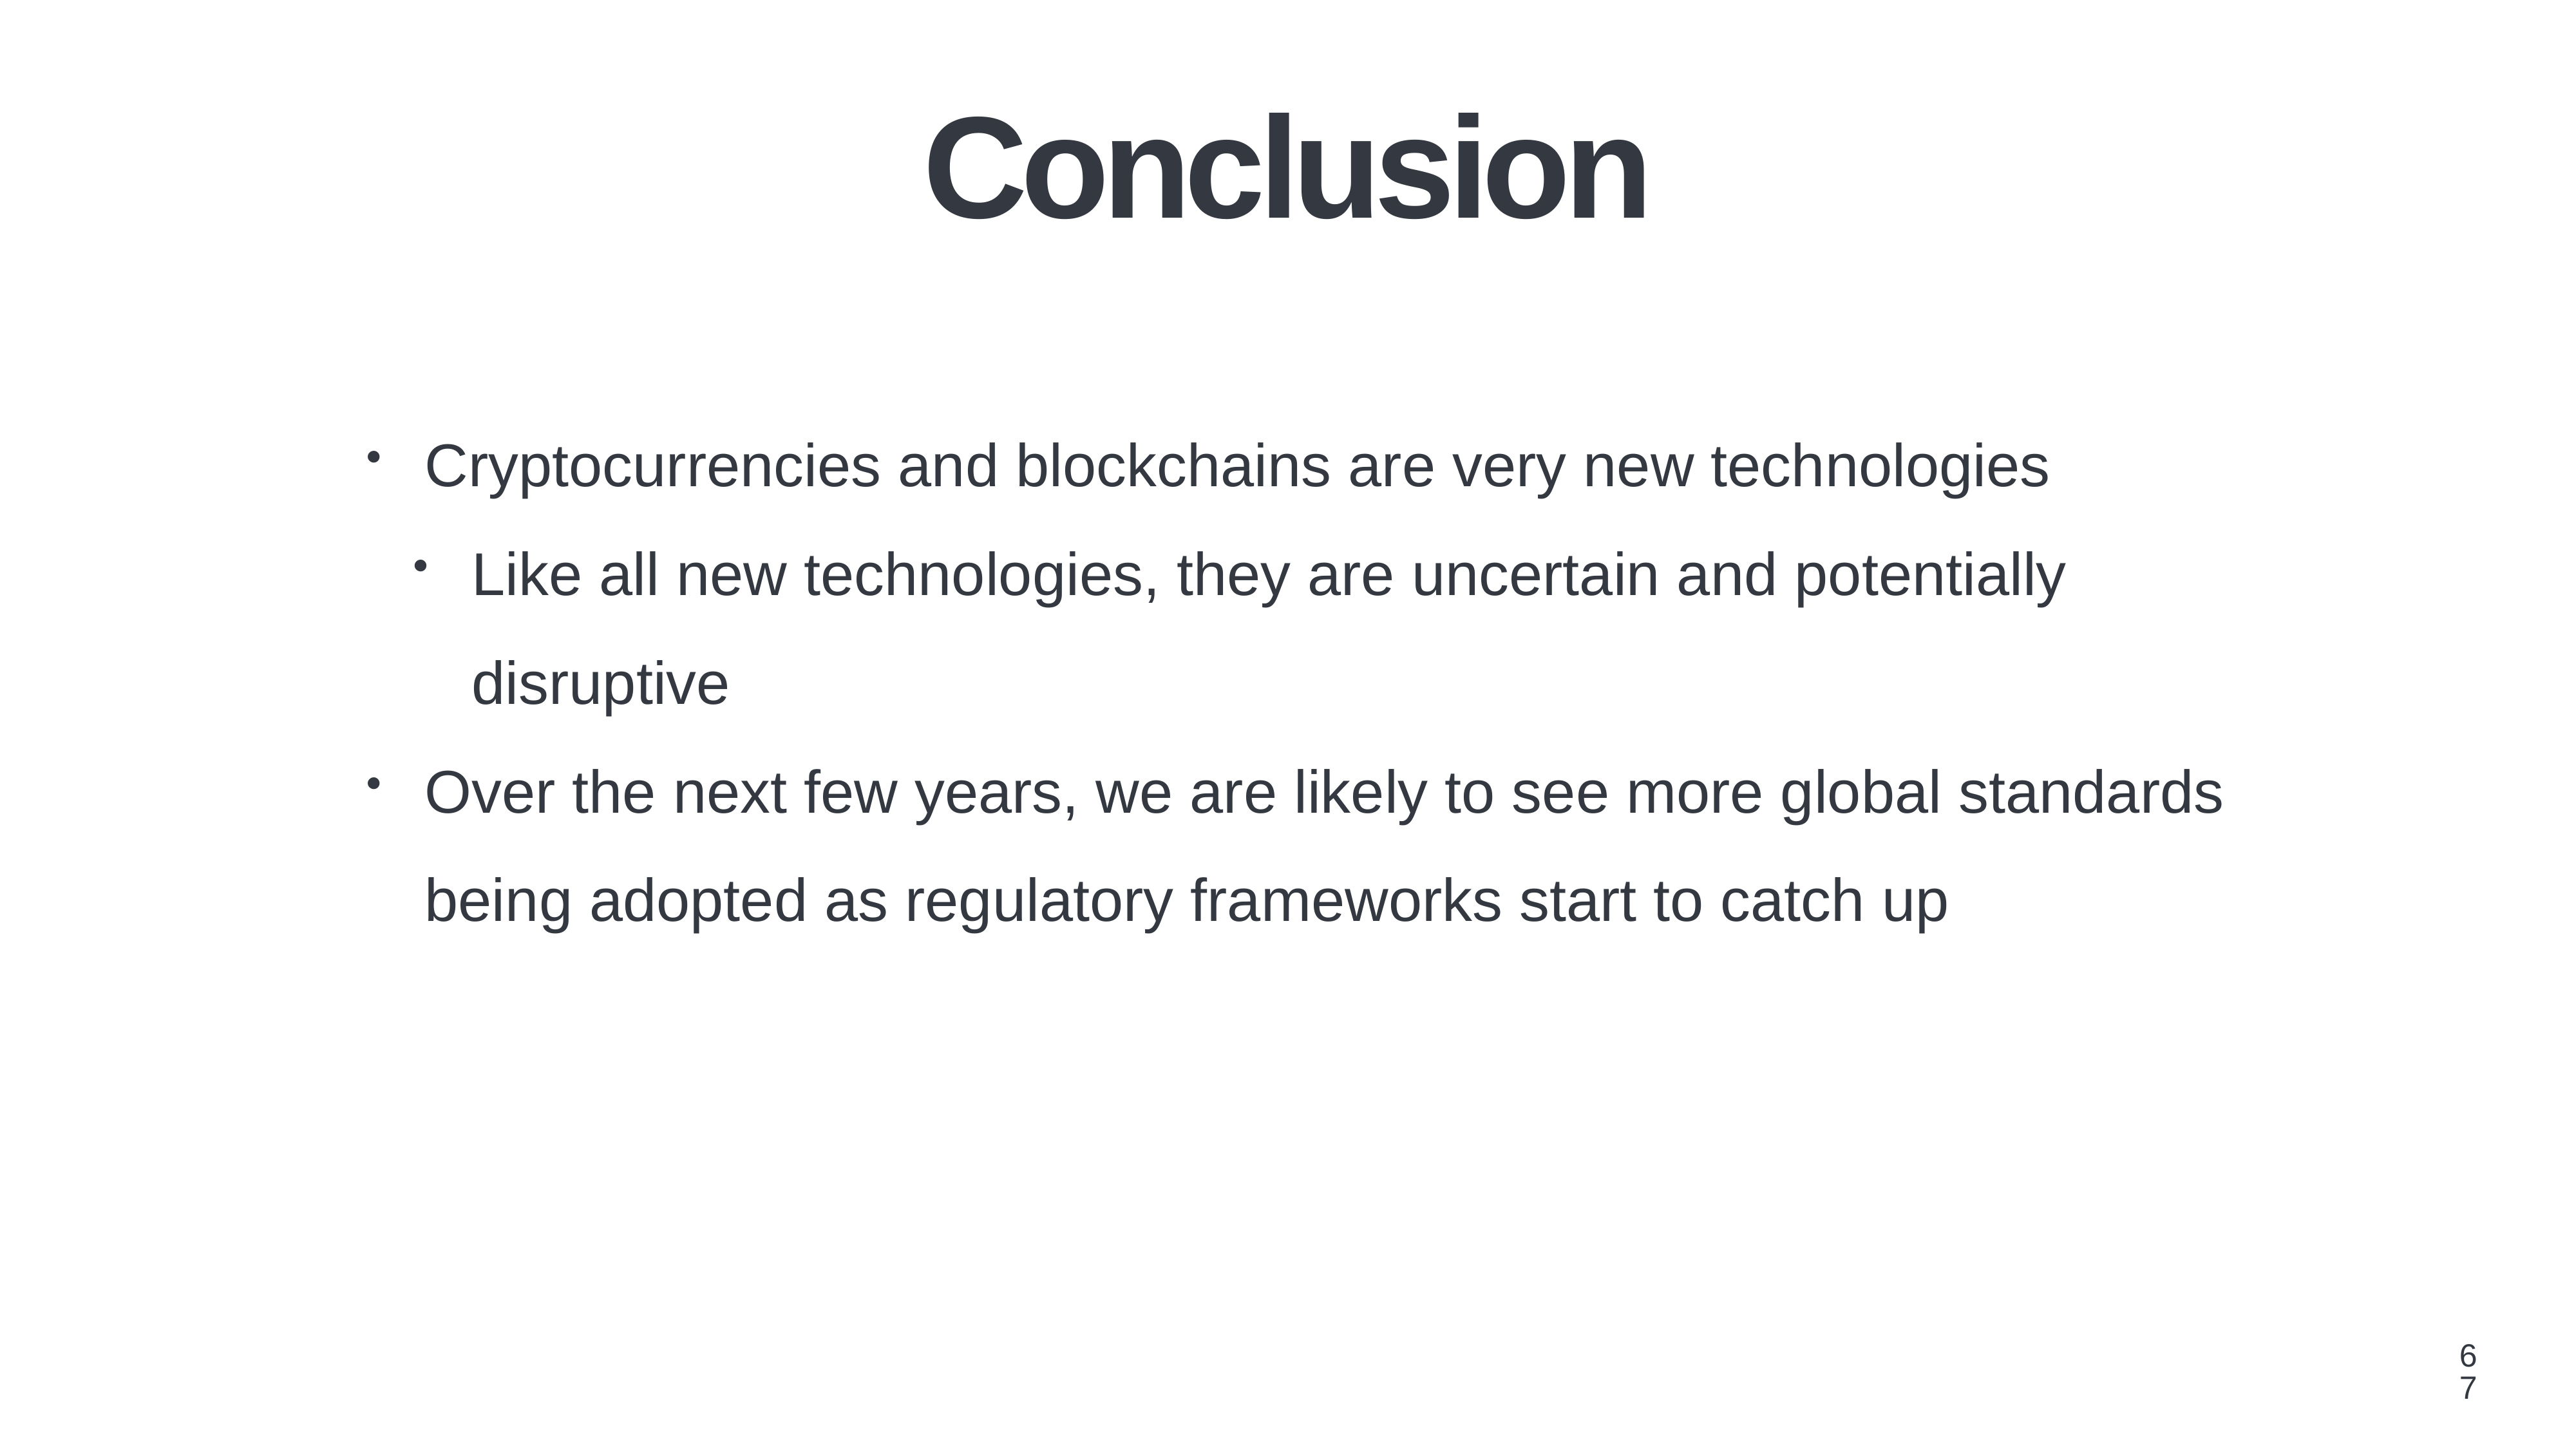

# Conclusion
Cryptocurrencies and blockchains are very new technologies
Like all new technologies, they are uncertain and potentially disruptive
Over the next few years, we are likely to see more global standards being adopted as regulatory frameworks start to catch up
67